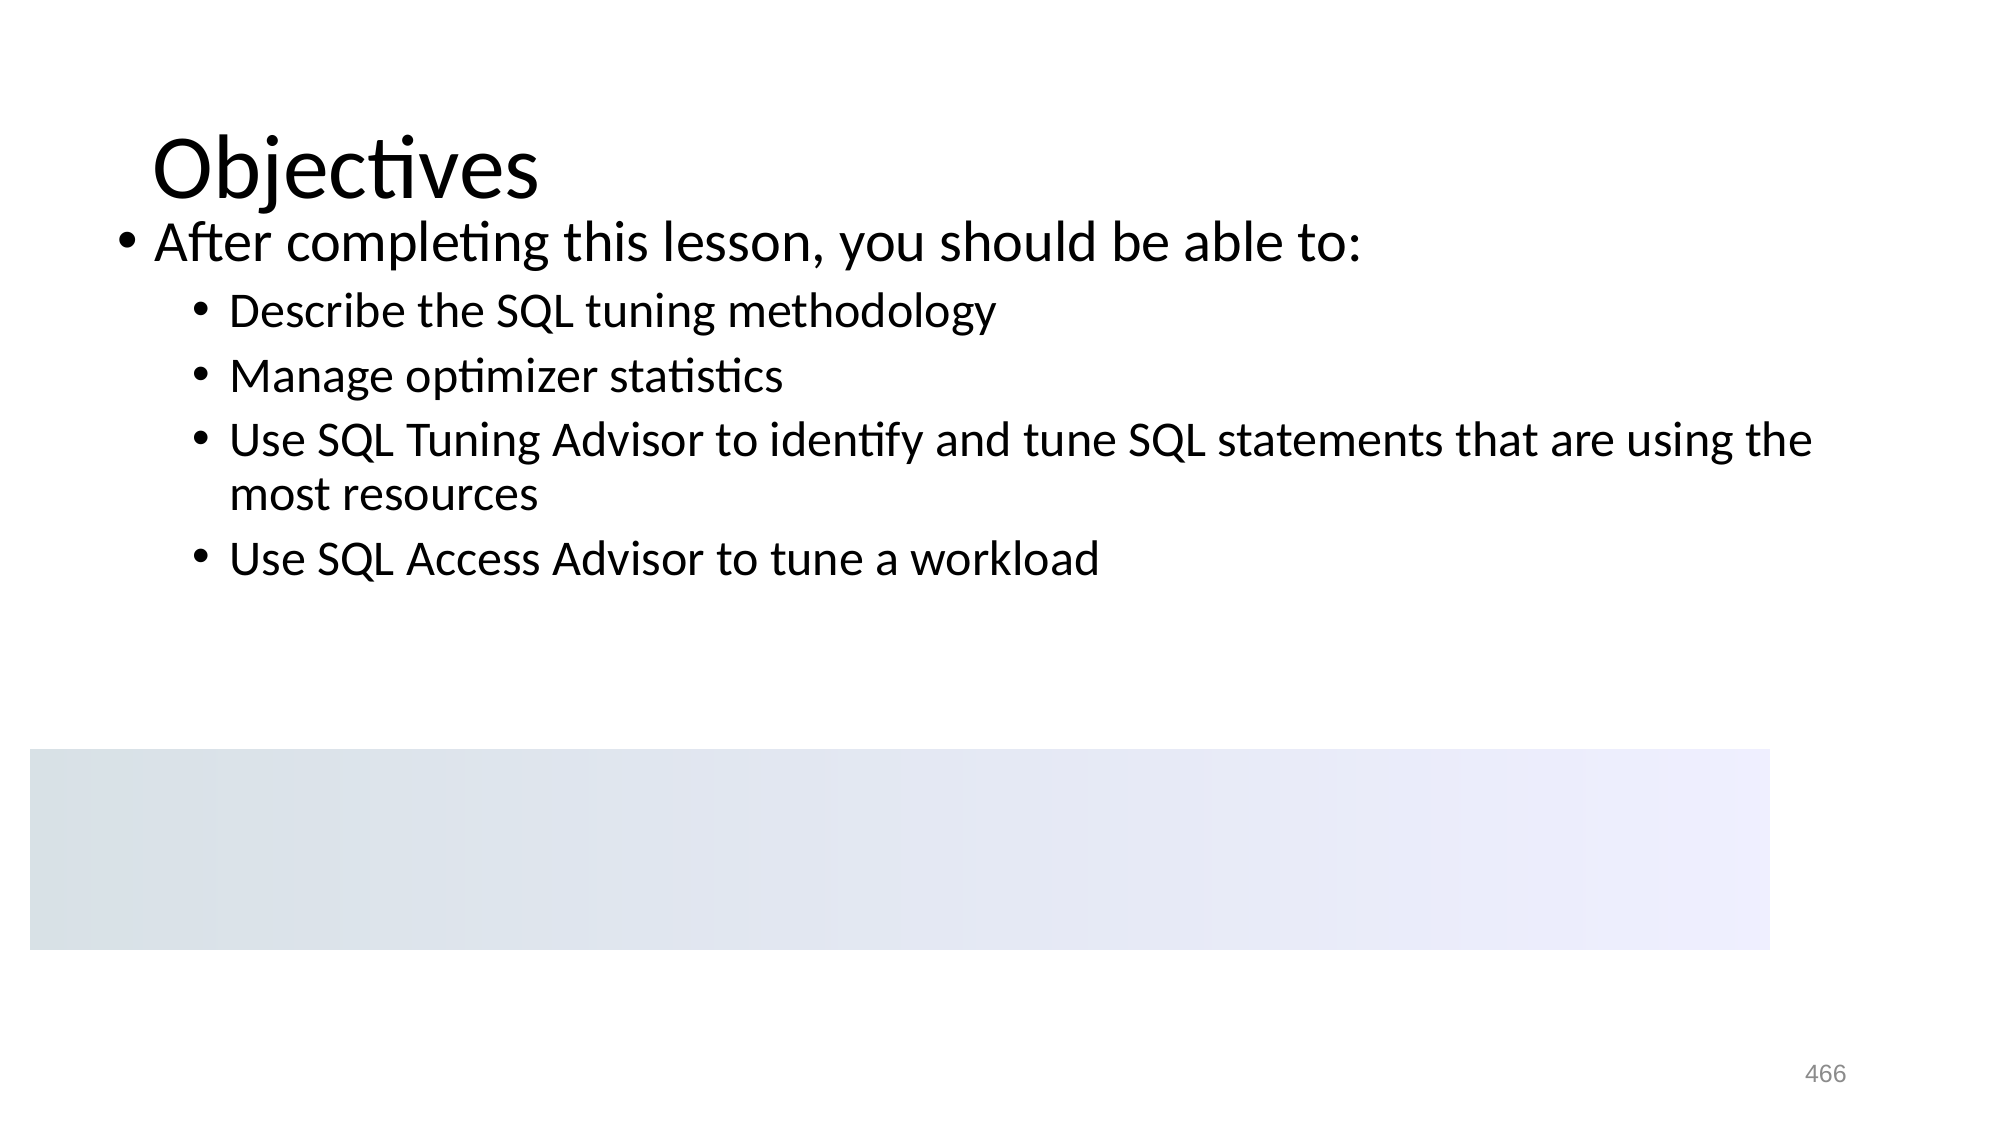

# Objectives
After completing this lesson, you should be able to:
Describe the SQL tuning methodology
Manage optimizer statistics
Use SQL Tuning Advisor to identify and tune SQL statements that are using the most resources
Use SQL Access Advisor to tune a workload

466